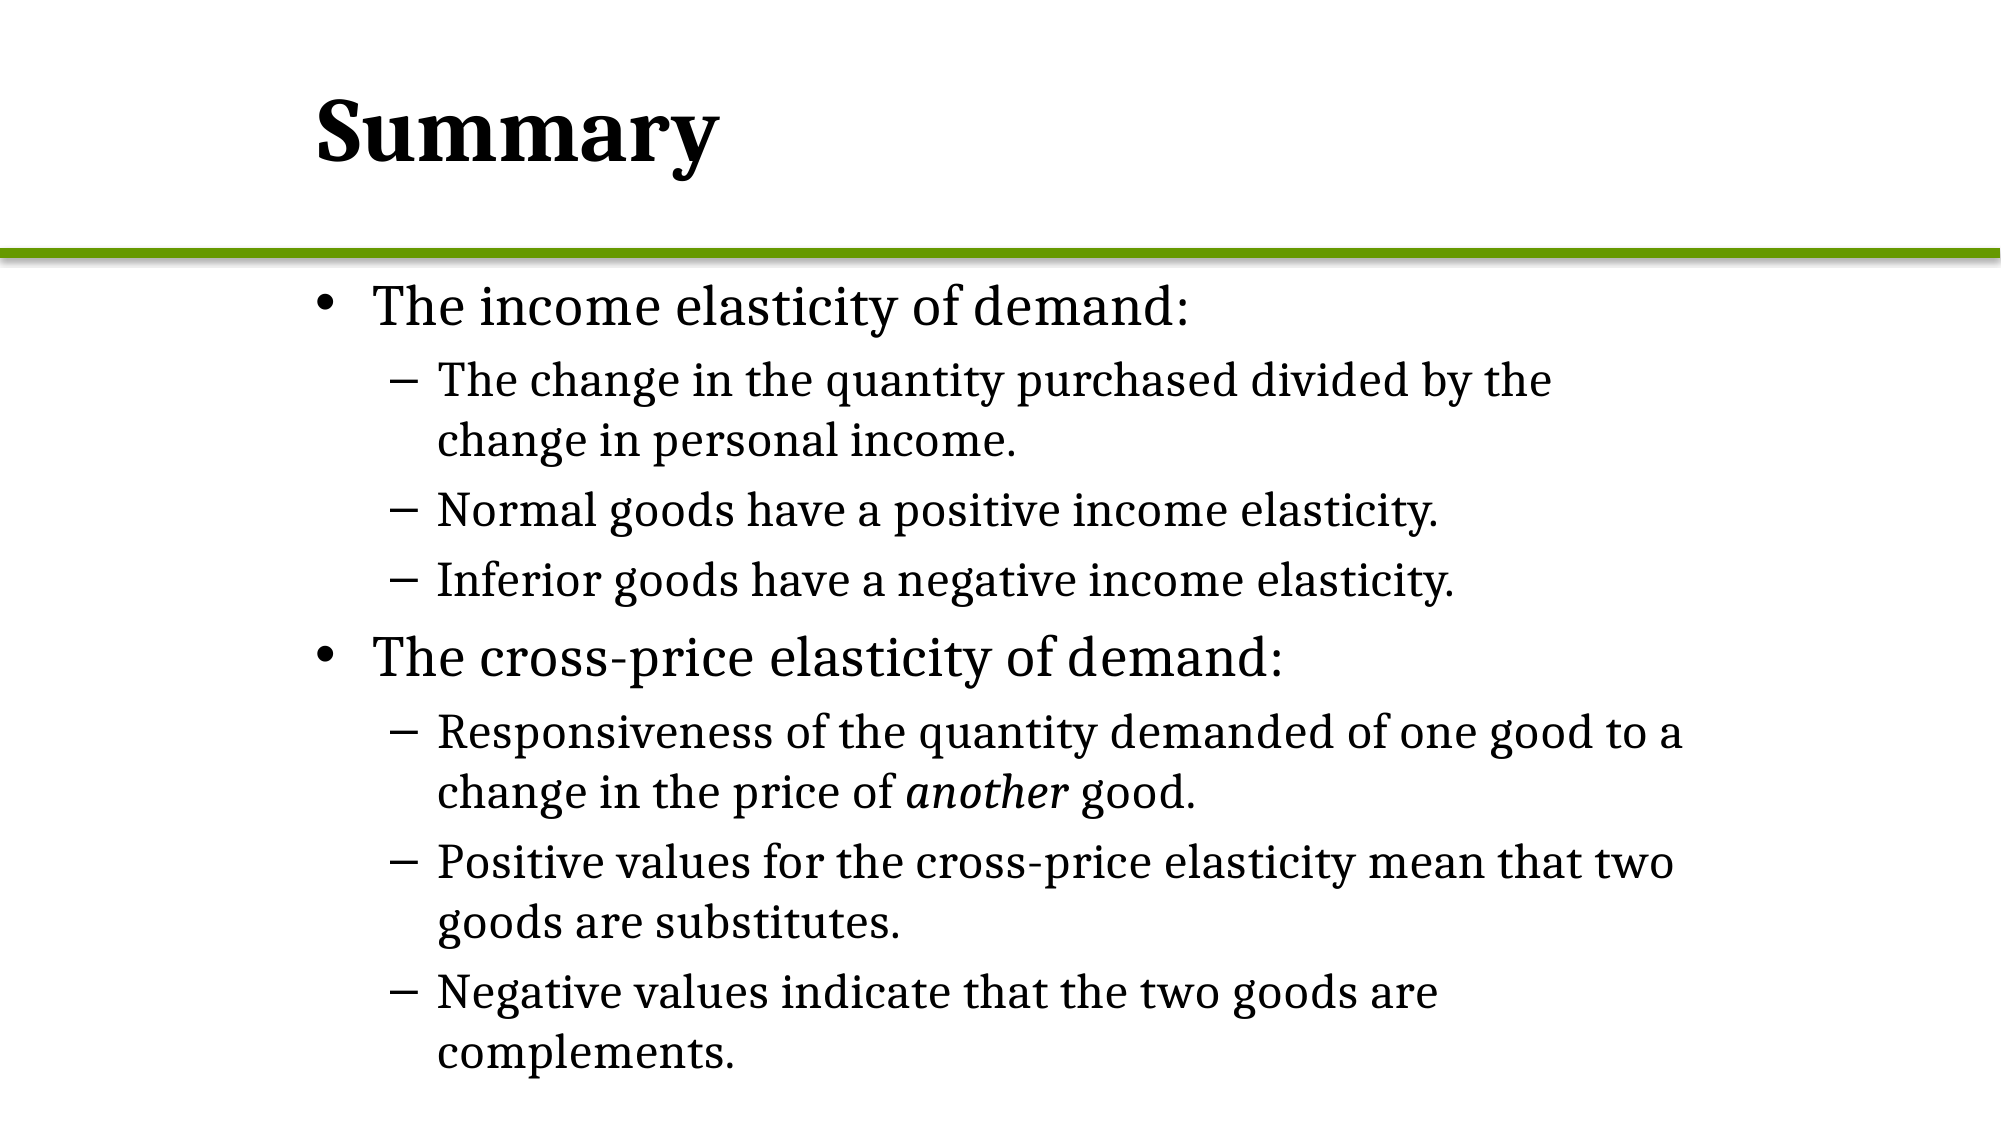

# Summary
The income elasticity of demand:
The change in the quantity purchased divided by the change in personal income.
Normal goods have a positive income elasticity.
Inferior goods have a negative income elasticity.
The cross-price elasticity of demand:
Responsiveness of the quantity demanded of one good to a change in the price of another good.
Positive values for the cross-price elasticity mean that two goods are substitutes.
Negative values indicate that the two goods are complements.